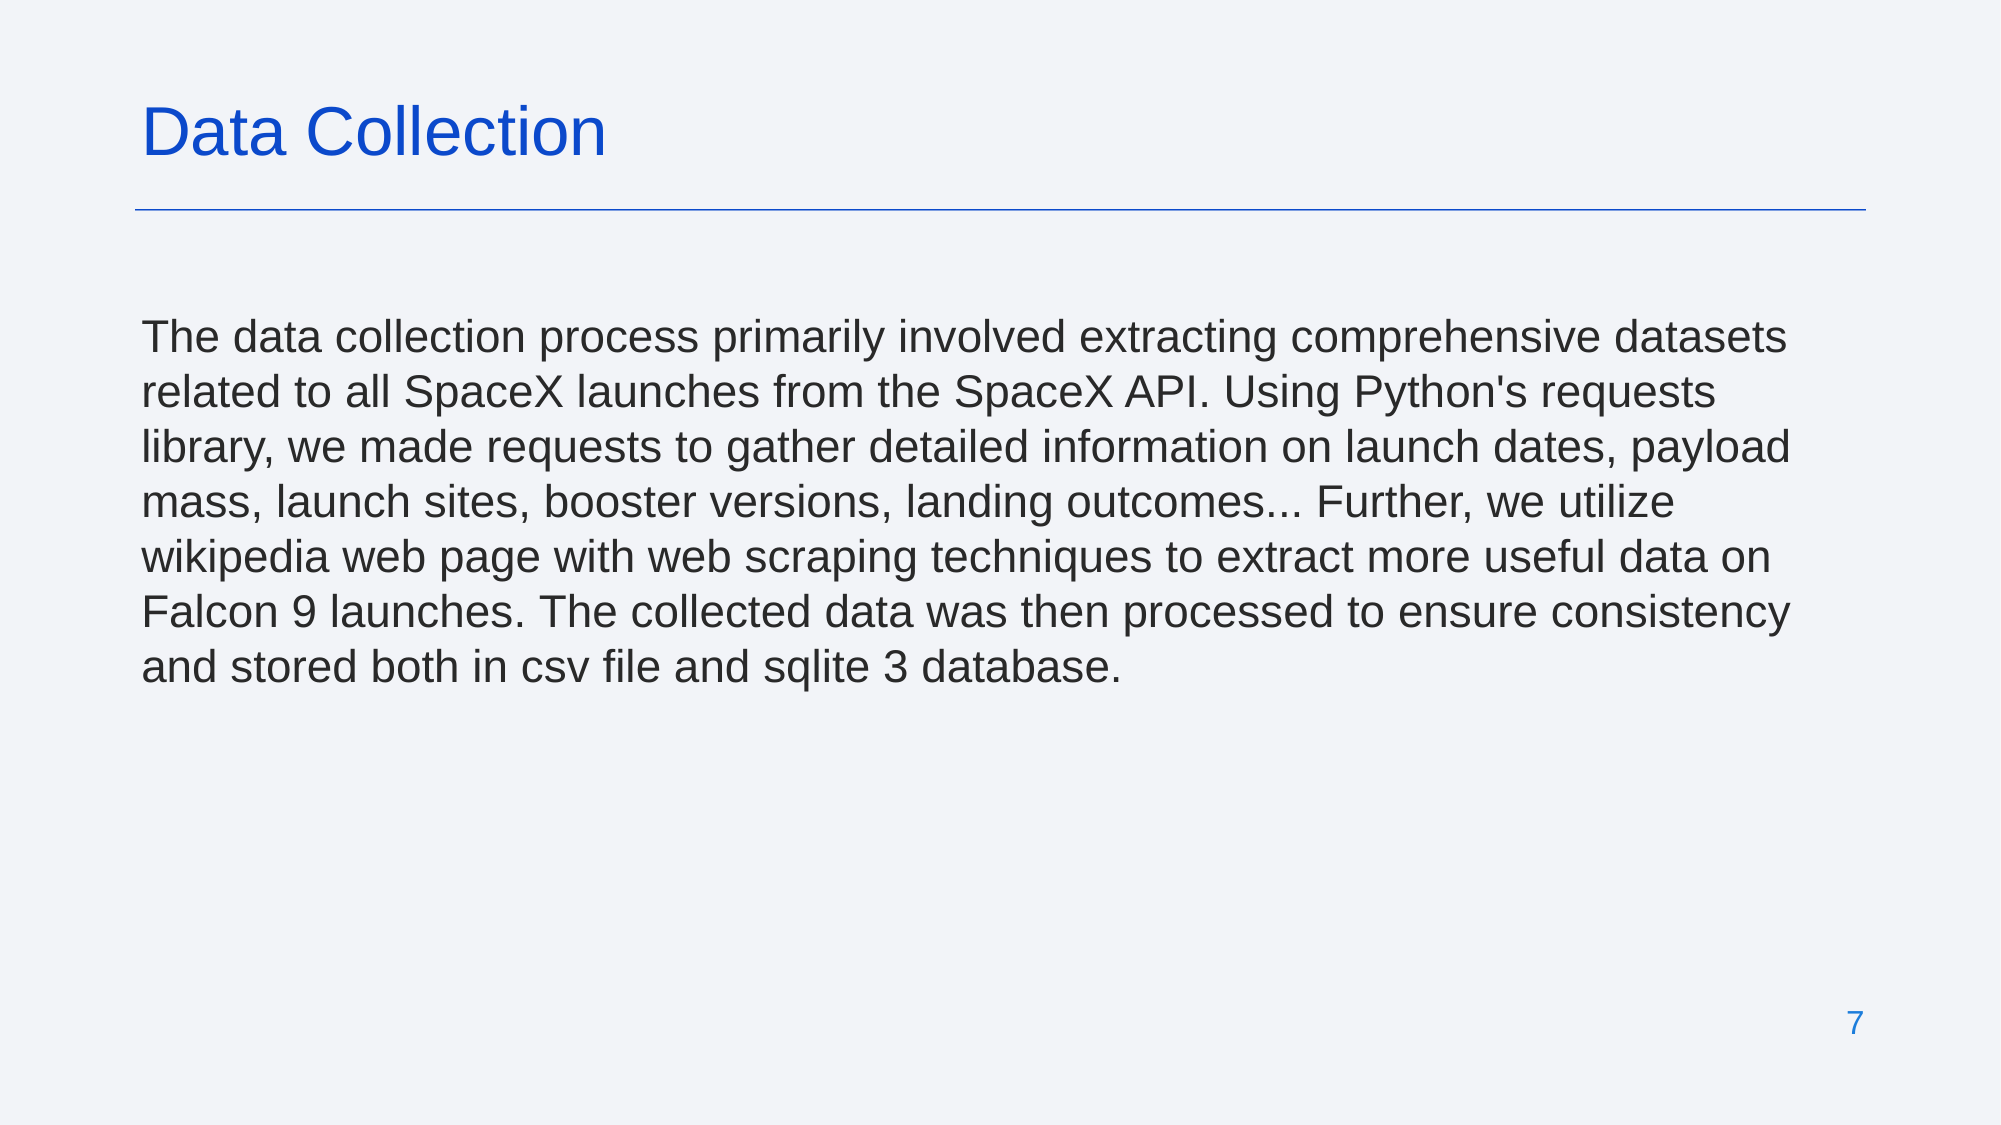

Data Collection
The data collection process primarily involved extracting comprehensive datasets related to all SpaceX launches from the SpaceX API. Using Python's requests library, we made requests to gather detailed information on launch dates, payload mass, launch sites, booster versions, landing outcomes... Further, we utilize wikipedia web page with web scraping techniques to extract more useful data on Falcon 9 launches. The collected data was then processed to ensure consistency and stored both in csv file and sqlite 3 database.
7